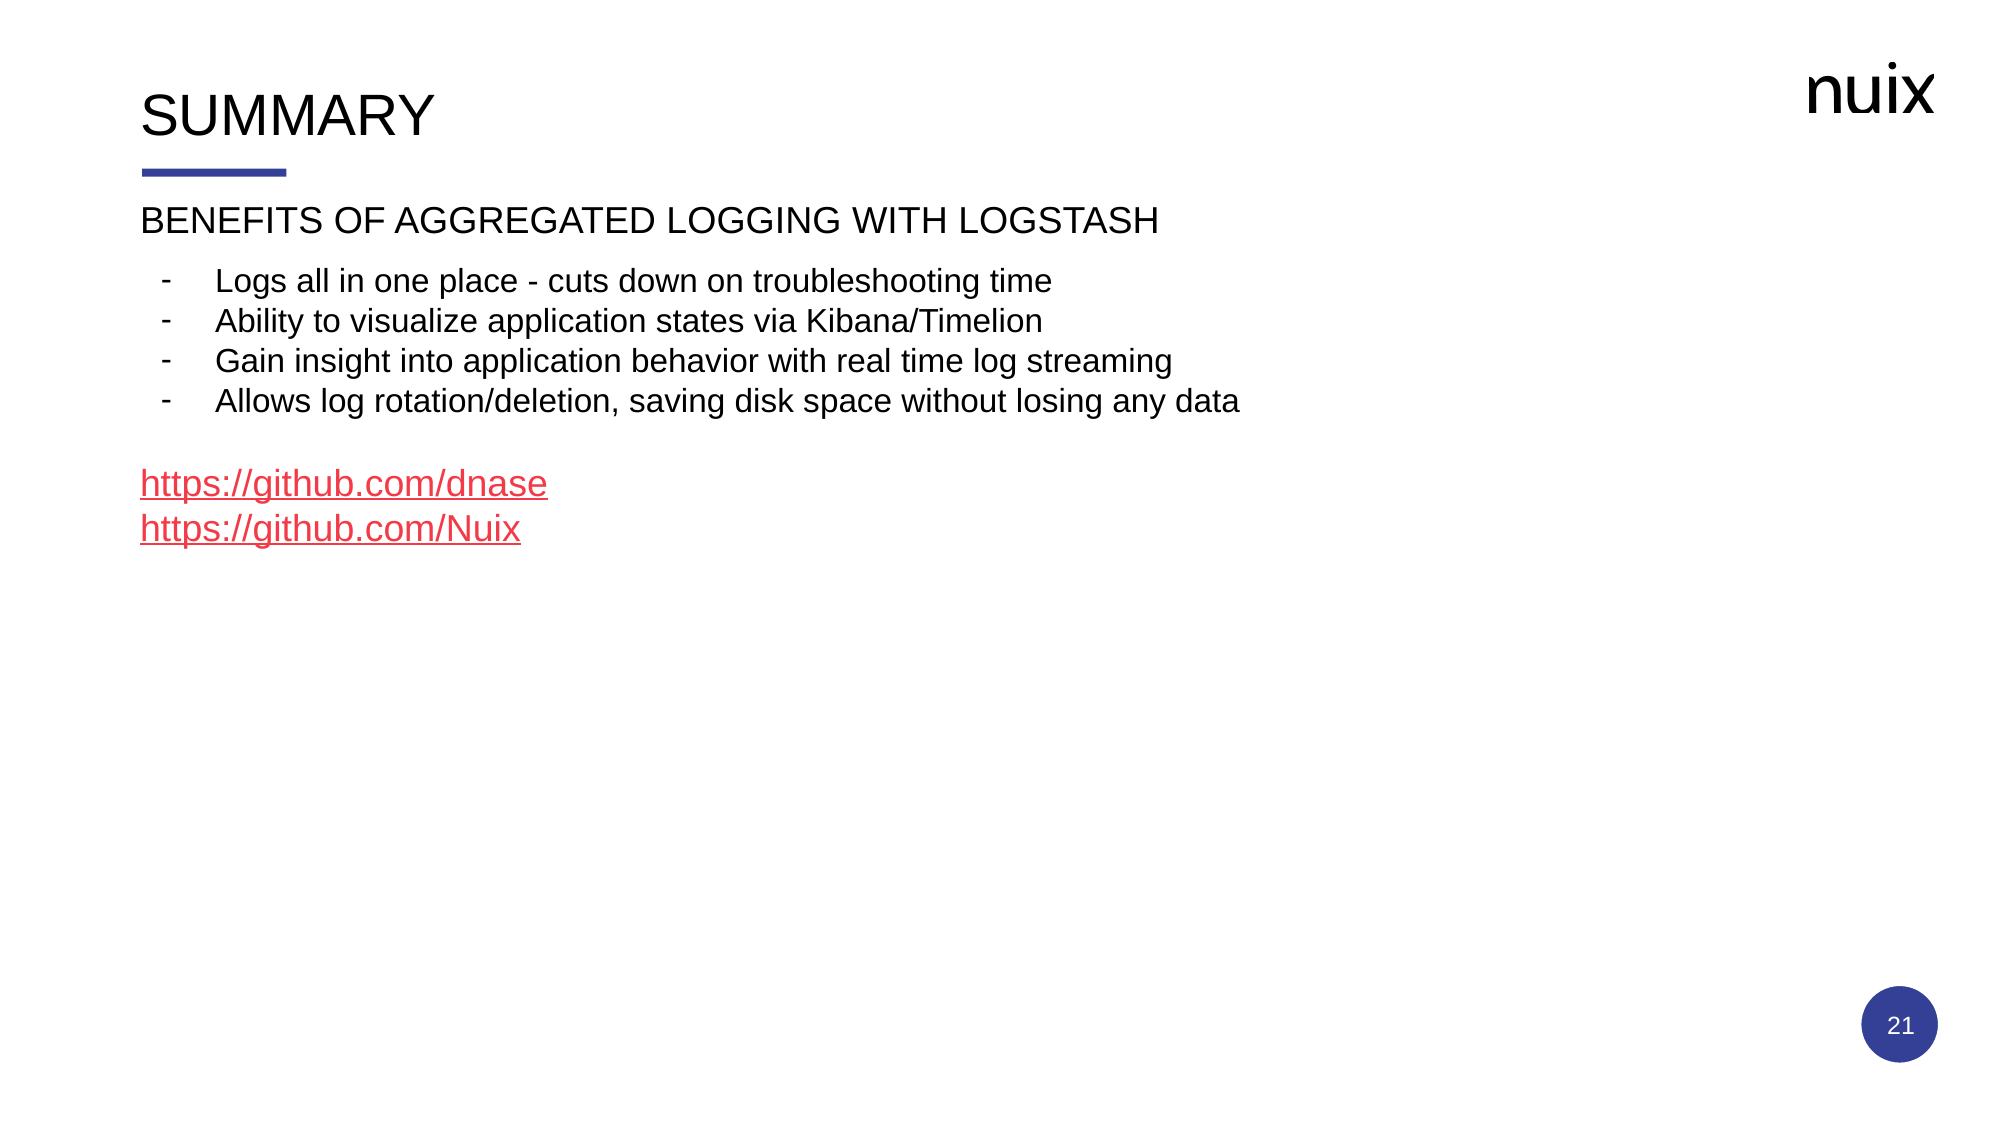

# SUMMARY
BENEFITS OF AGGREGATED LOGGING WITH LOGSTASH
Logs all in one place - cuts down on troubleshooting time
Ability to visualize application states via Kibana/Timelion
Gain insight into application behavior with real time log streaming
Allows log rotation/deletion, saving disk space without losing any data

https://github.com/dnase
https://github.com/Nuix